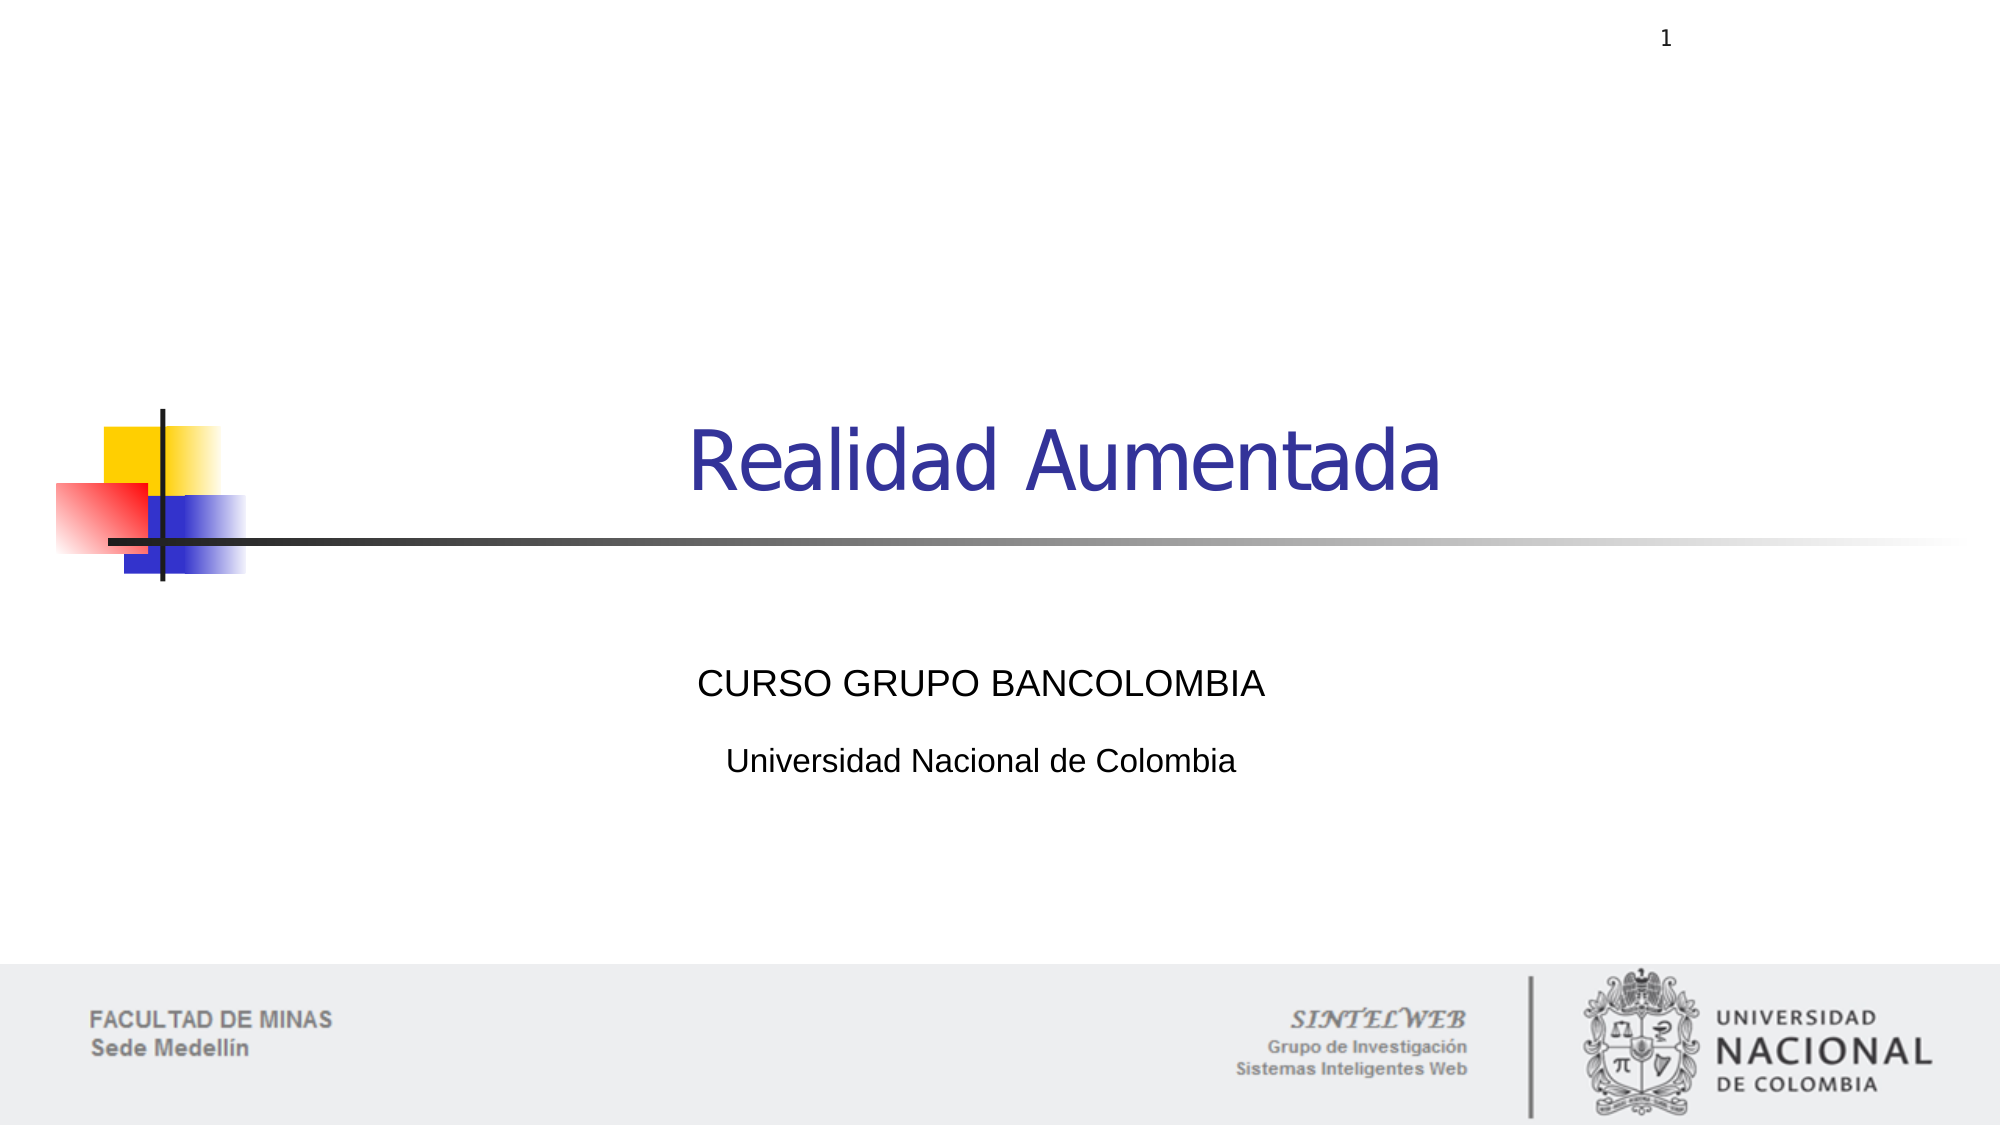

1
# Realidad Aumentada

CURSO GRUPO BANCOLOMBIA

Universidad Nacional de Colombia